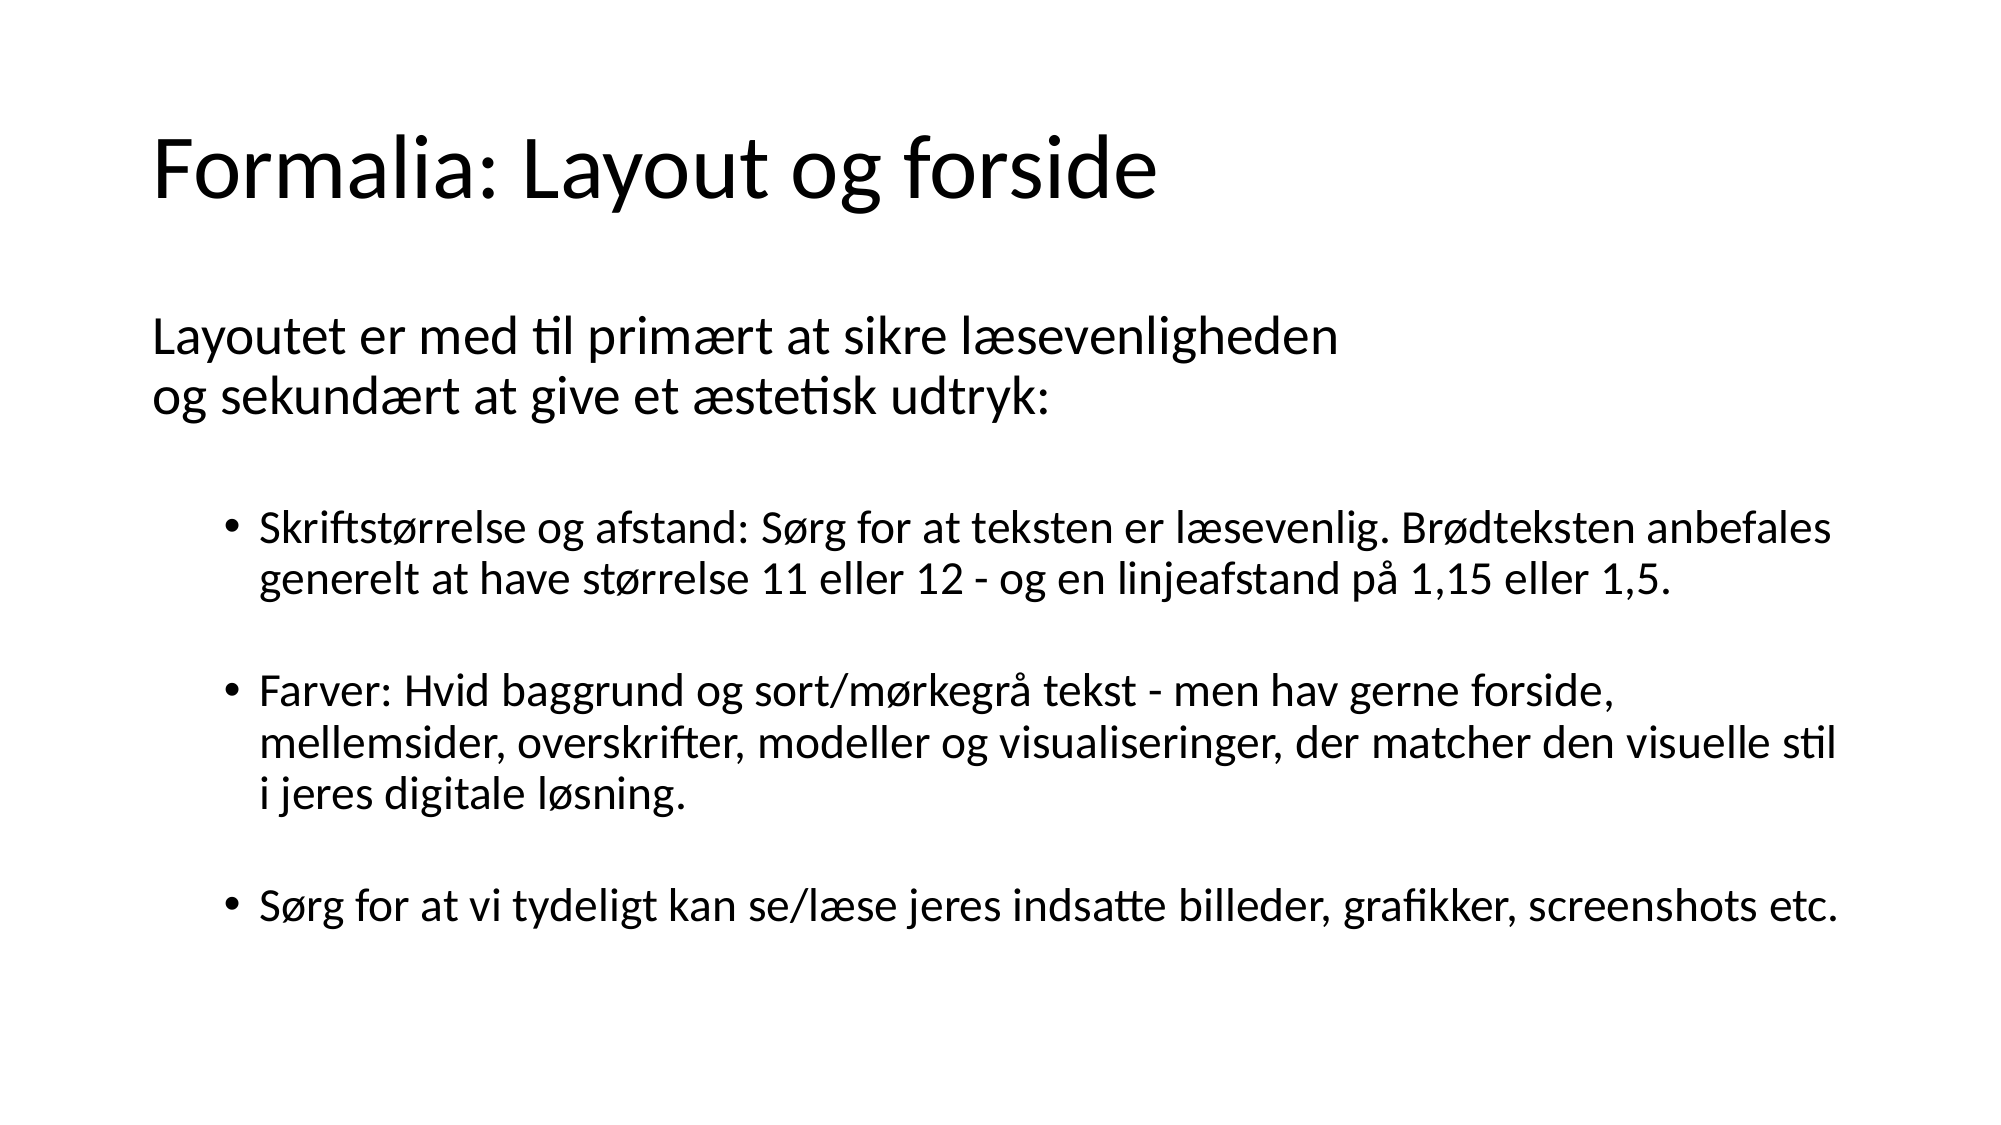

# Formalia: Layout og forside
Layoutet er med til primært at sikre læsevenligheden
og sekundært at give et æstetisk udtryk:
Skriftstørrelse og afstand: Sørg for at teksten er læsevenlig. Brødteksten anbefales generelt at have størrelse 11 eller 12 - og en linjeafstand på 1,15 eller 1,5.
Farver: Hvid baggrund og sort/mørkegrå tekst - men hav gerne forside, mellemsider, overskrifter, modeller og visualiseringer, der matcher den visuelle stil i jeres digitale løsning.
Sørg for at vi tydeligt kan se/læse jeres indsatte billeder, grafikker, screenshots etc.